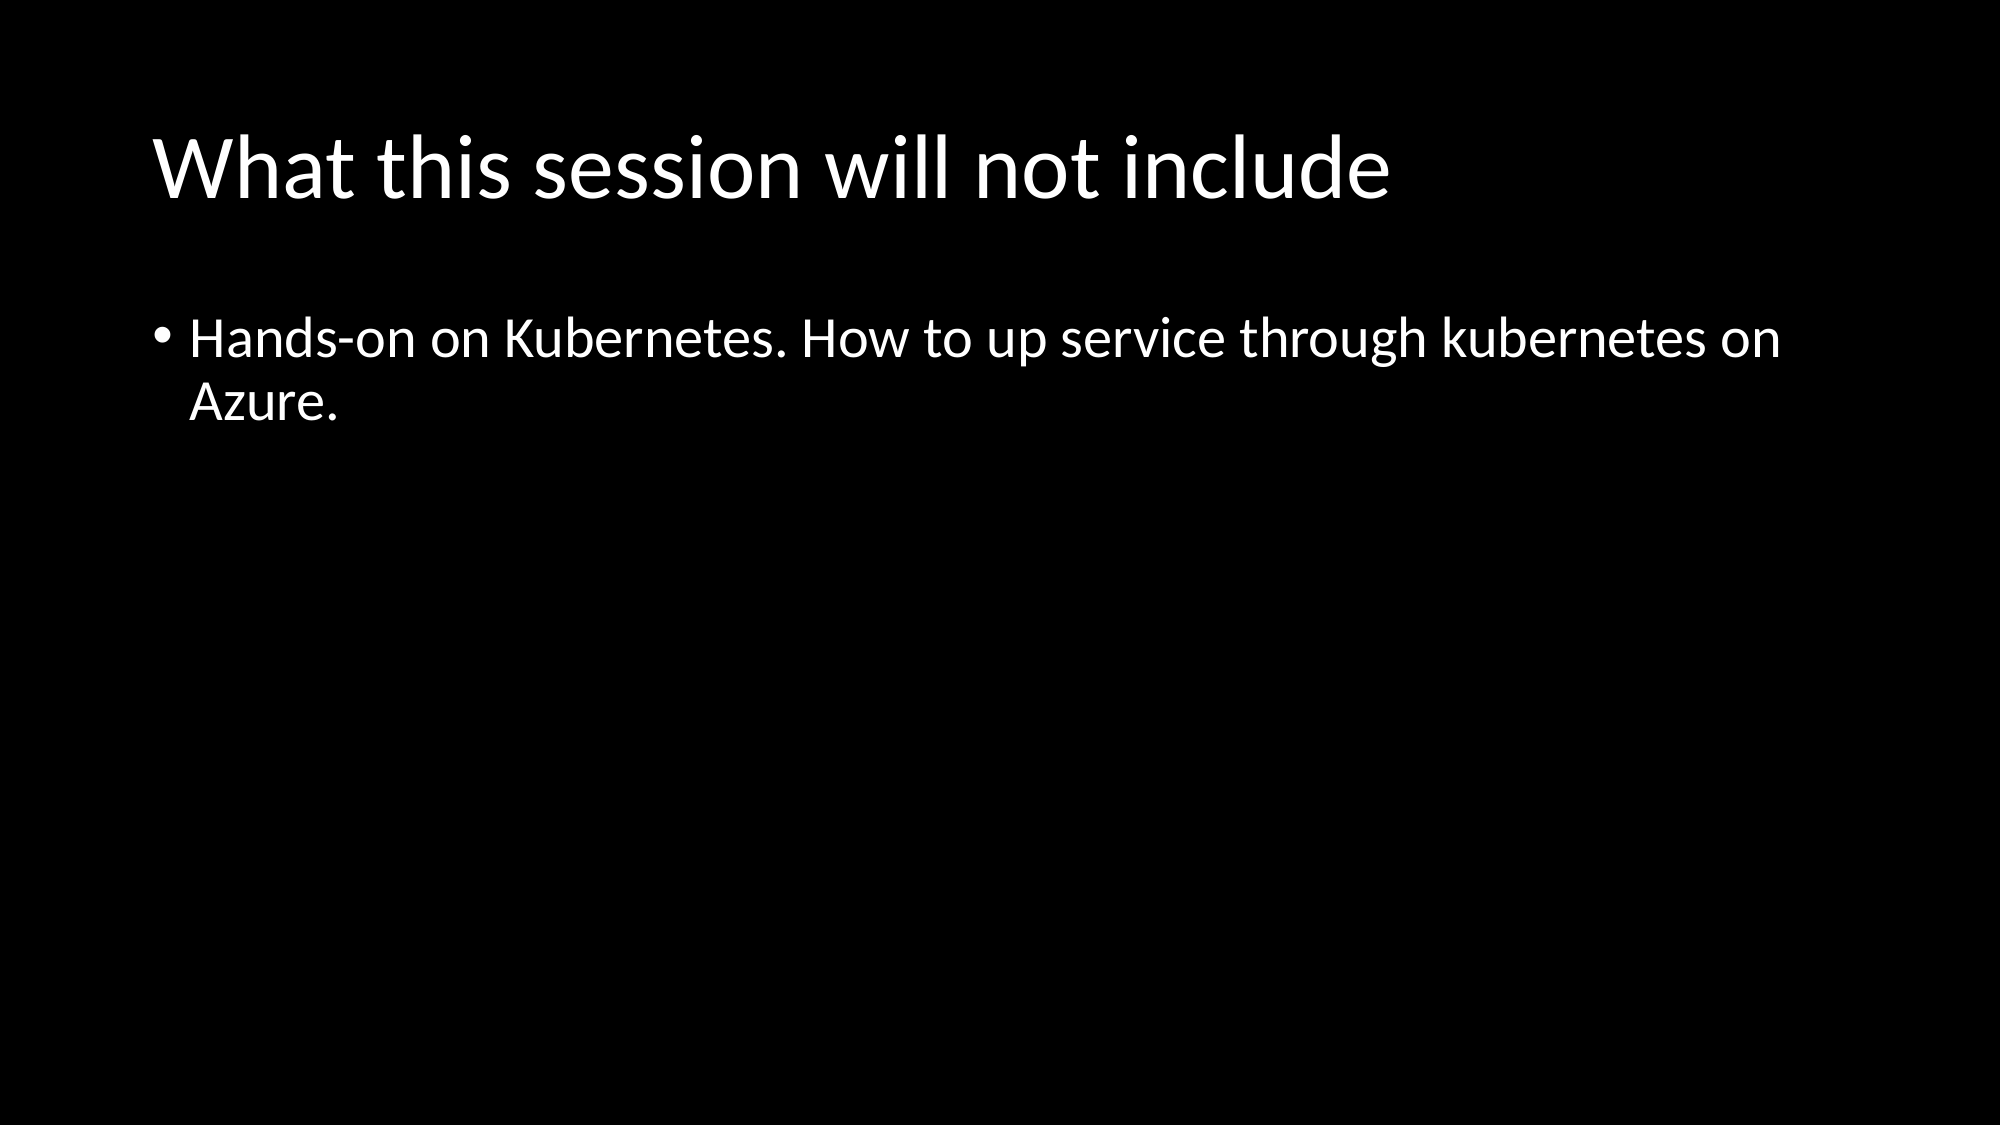

# What this session will not include
Hands-on on Kubernetes. How to up service through kubernetes on Azure.